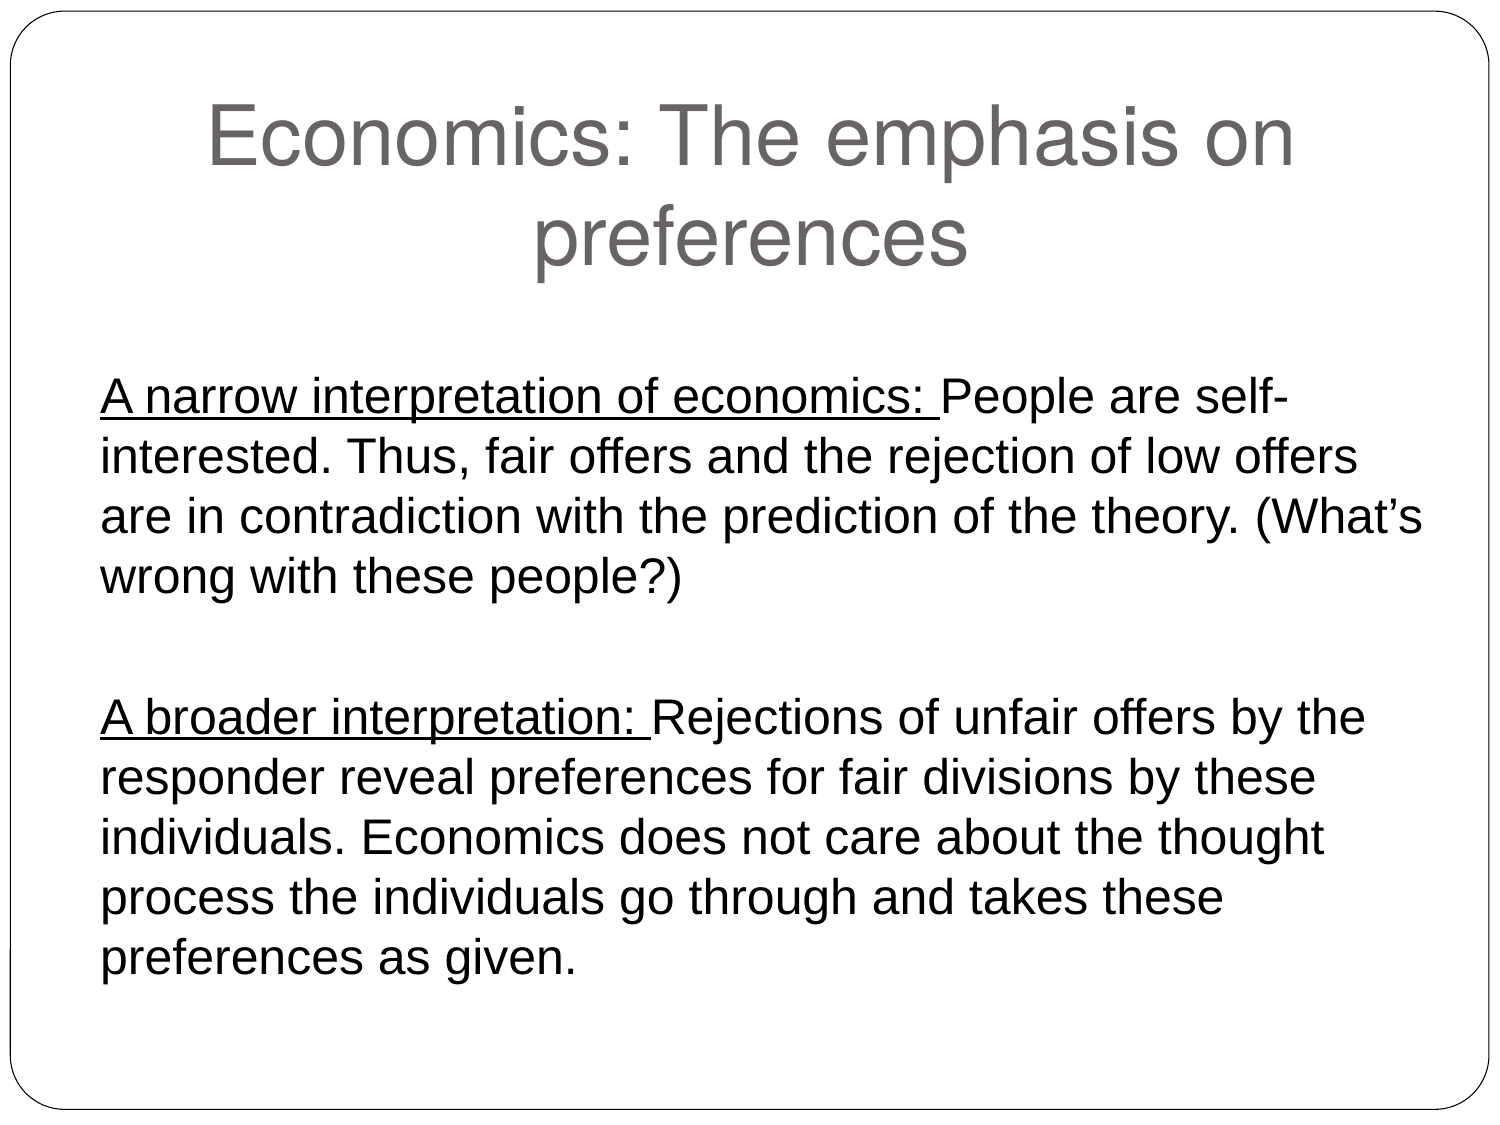

# Economics: The emphasis on preferences

A narrow interpretation of economics: People are self-interested. Thus, fair offers and the rejection of low offers are in contradiction with the prediction of the theory. (What’s wrong with these people?)

A broader interpretation: Rejections of unfair offers by the responder reveal preferences for fair divisions by these individuals. Economics does not care about the thought process the individuals go through and takes these preferences as given.